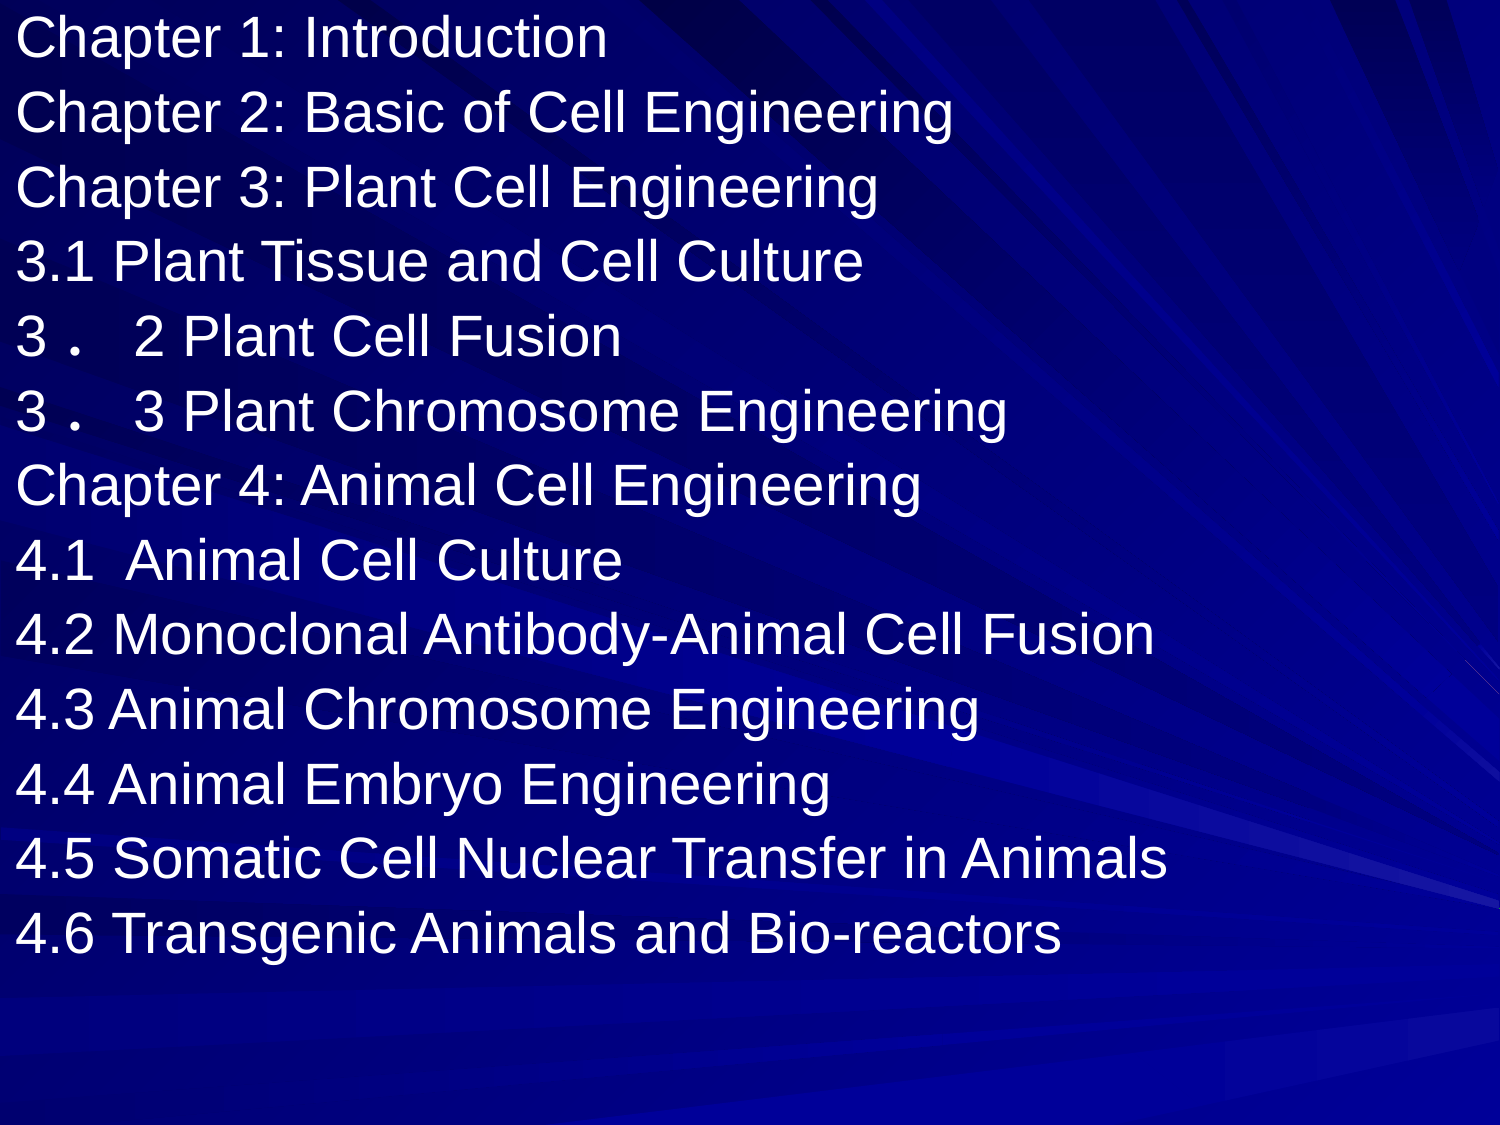

Chapter 1: Introduction
Chapter 2: Basic of Cell Engineering
Chapter 3: Plant Cell Engineering
3.1 Plant Tissue and Cell Culture
3．2 Plant Cell Fusion
3．3 Plant Chromosome Engineering
Chapter 4: Animal Cell Engineering
4.1  Animal Cell Culture
4.2 Monoclonal Antibody-Animal Cell Fusion
4.3 Animal Chromosome Engineering
4.4 Animal Embryo Engineering
4.5 Somatic Cell Nuclear Transfer in Animals
4.6 Transgenic Animals and Bio-reactors